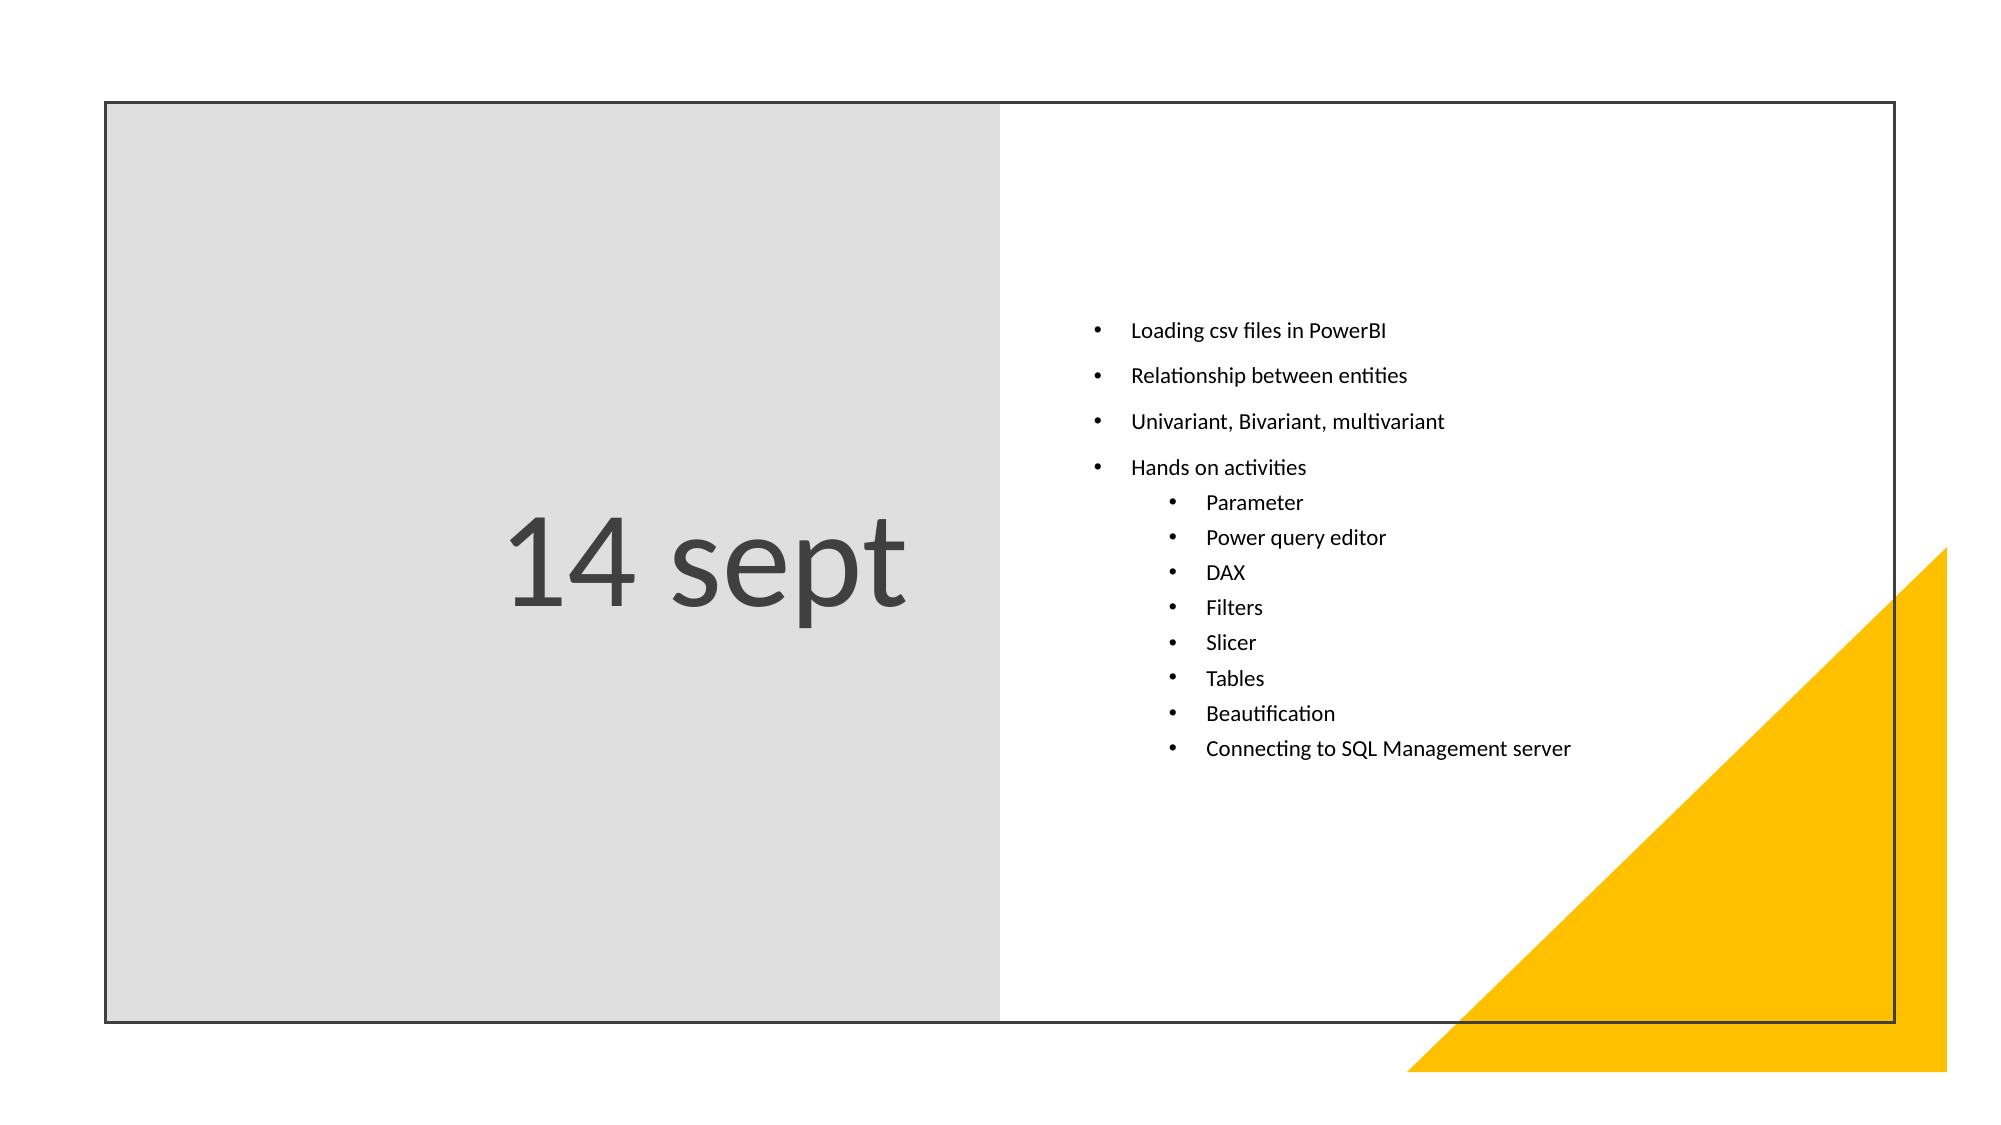

# 14 sept
Loading csv files in PowerBI
Relationship between entities
Univariant, Bivariant, multivariant
Hands on activities
Parameter
Power query editor
DAX
Filters
Slicer
Tables
Beautification
Connecting to SQL Management server